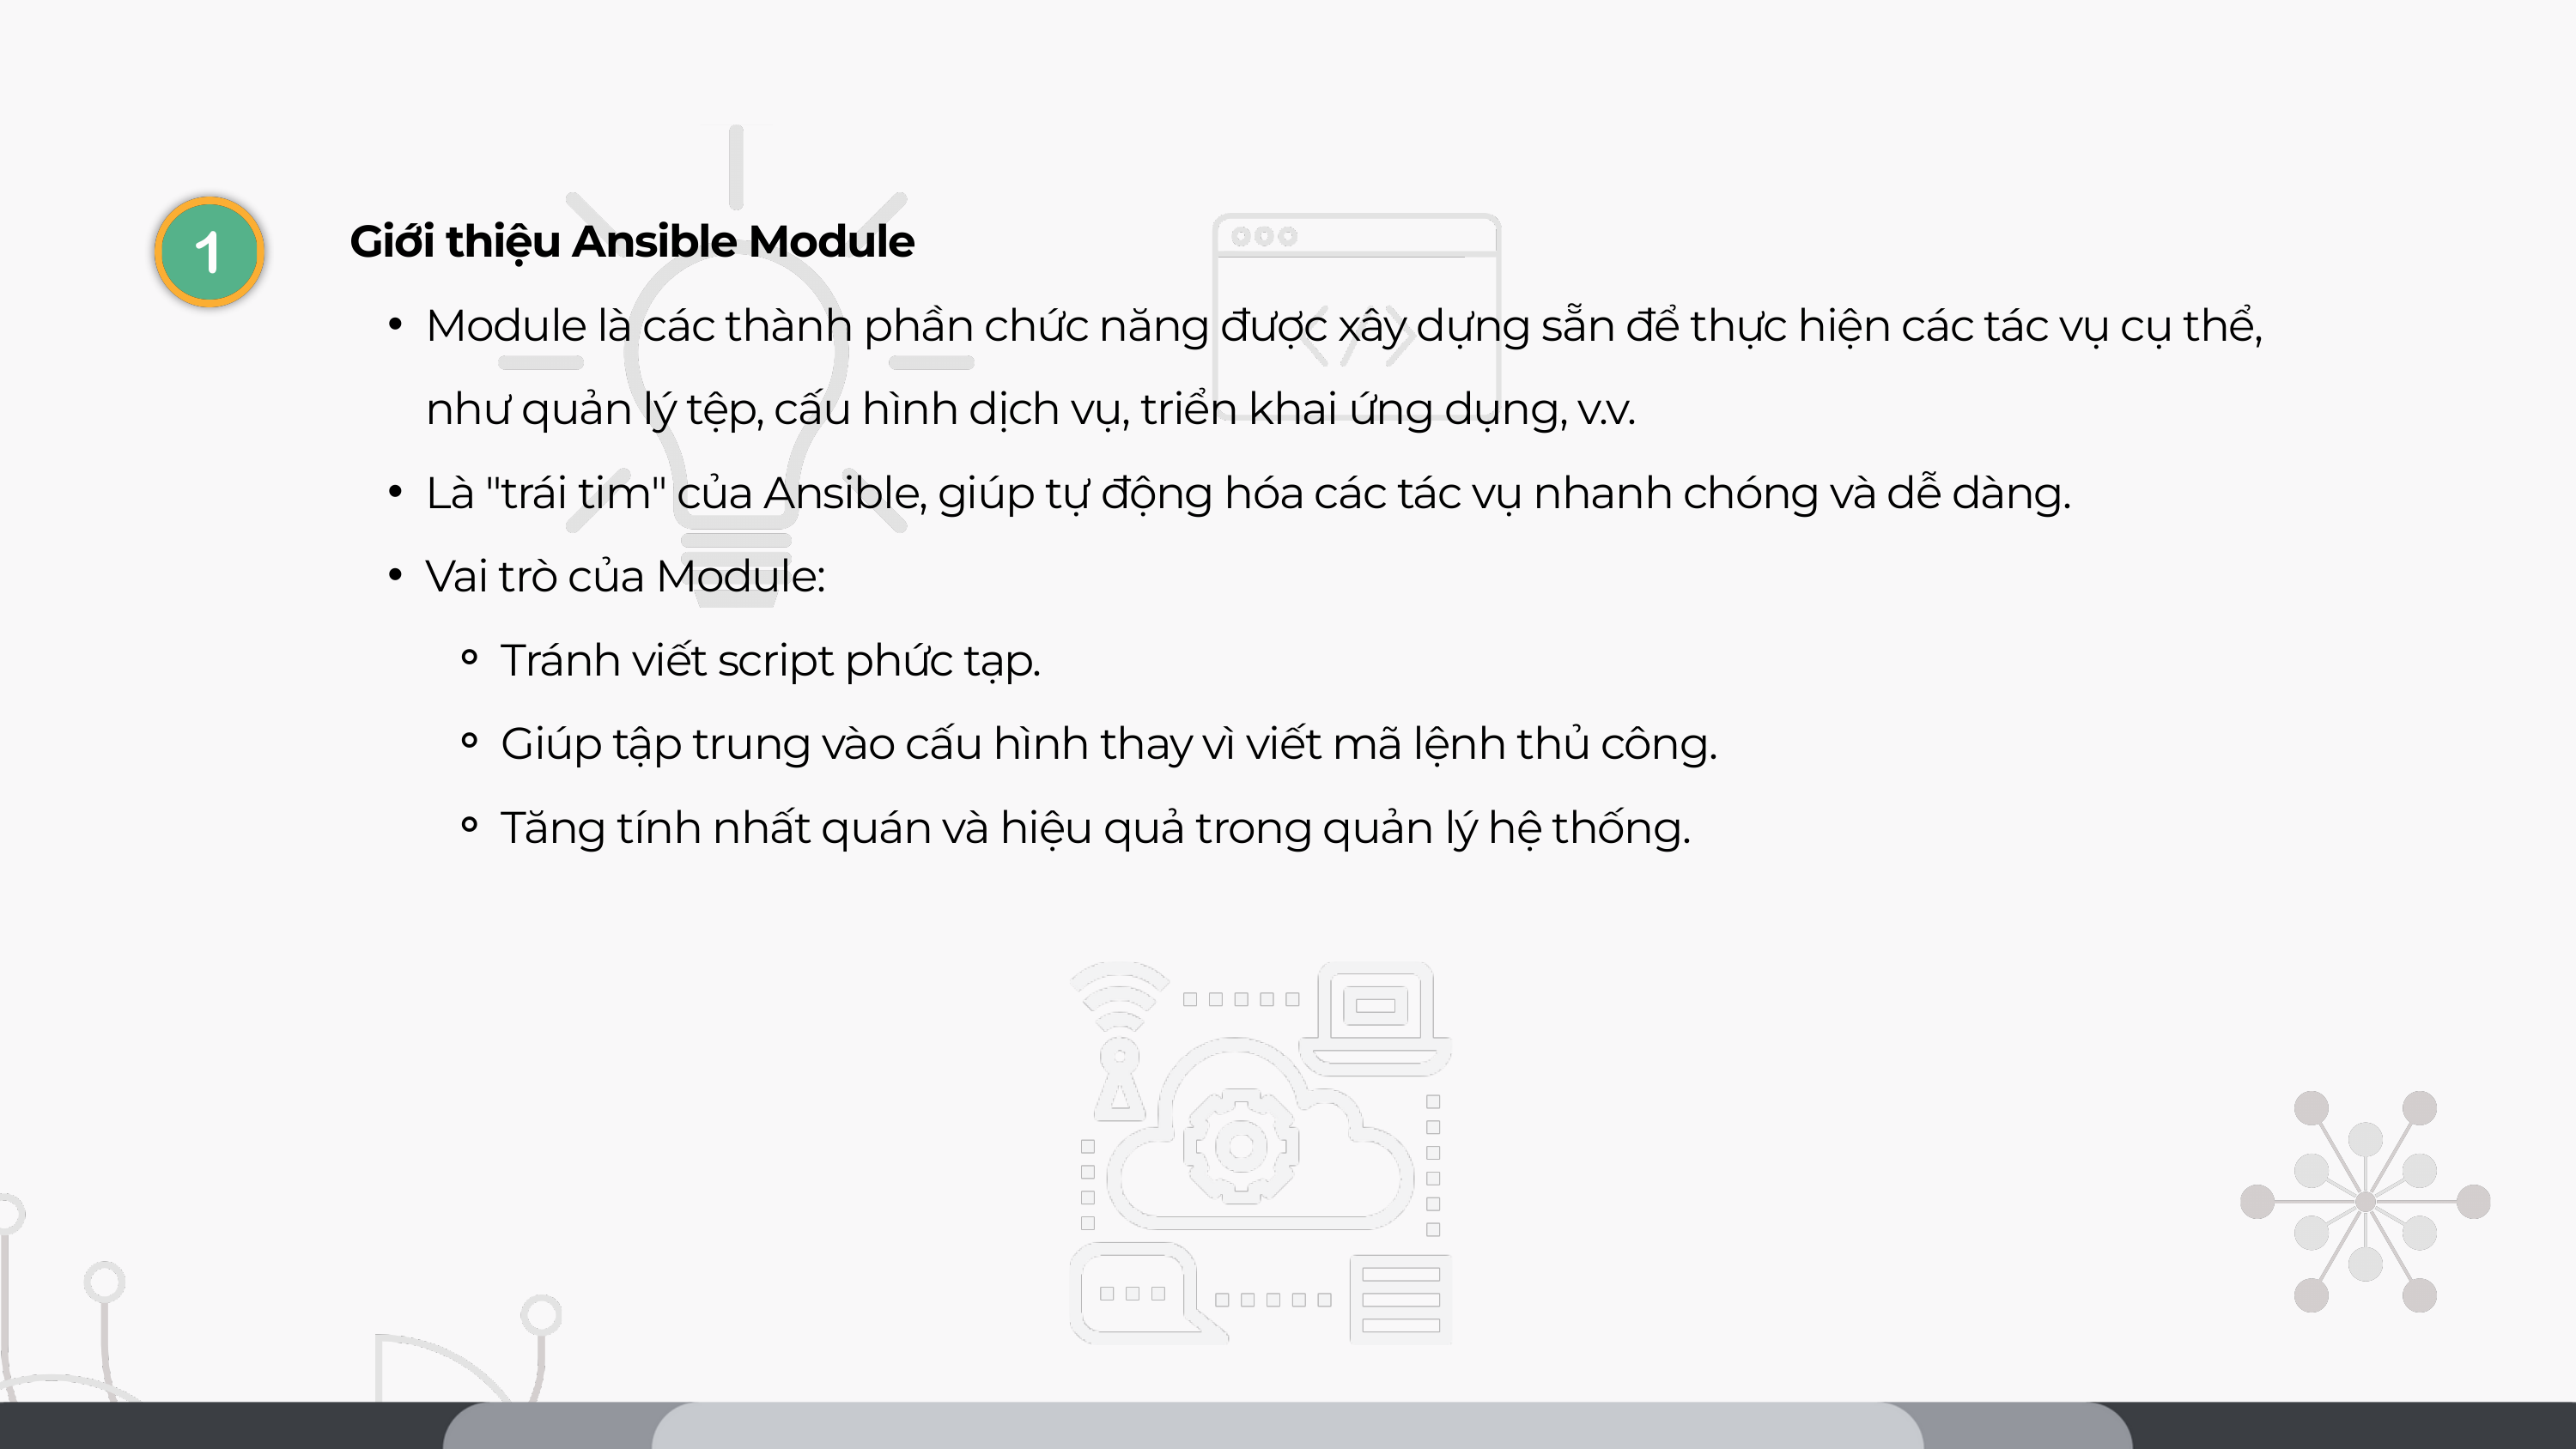

Giới thiệu Ansible Module
Module là các thành phần chức năng được xây dựng sẵn để thực hiện các tác vụ cụ thể, như quản lý tệp, cấu hình dịch vụ, triển khai ứng dụng, v.v.
Là "trái tim" của Ansible, giúp tự động hóa các tác vụ nhanh chóng và dễ dàng.
Vai trò của Module:
Tránh viết script phức tạp.
Giúp tập trung vào cấu hình thay vì viết mã lệnh thủ công.
Tăng tính nhất quán và hiệu quả trong quản lý hệ thống.